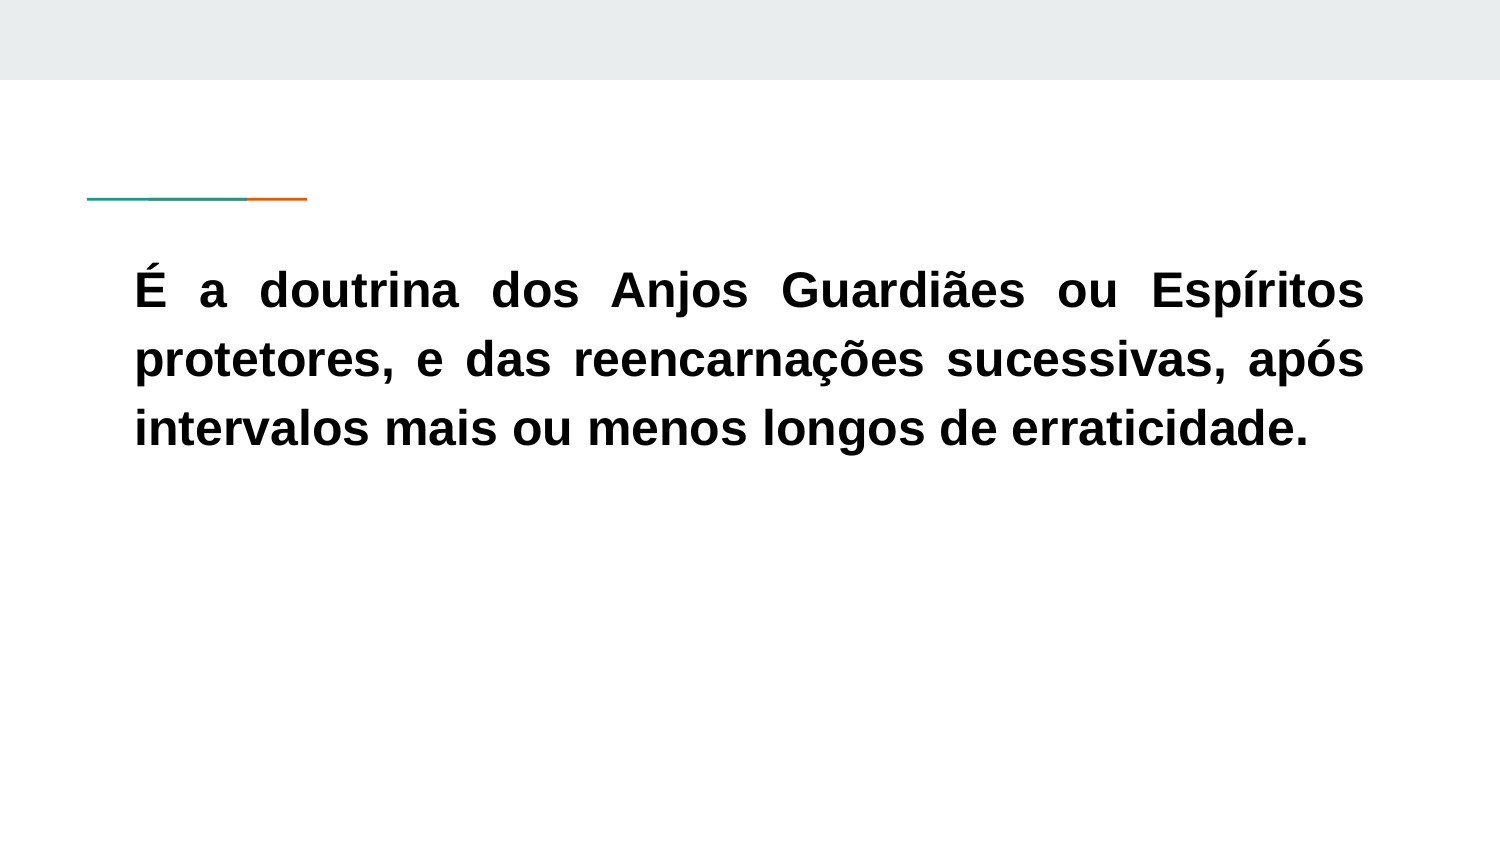

É a doutrina dos Anjos Guardiães ou Espíritos protetores, e das reencarnações sucessivas, após intervalos mais ou menos longos de erraticidade.